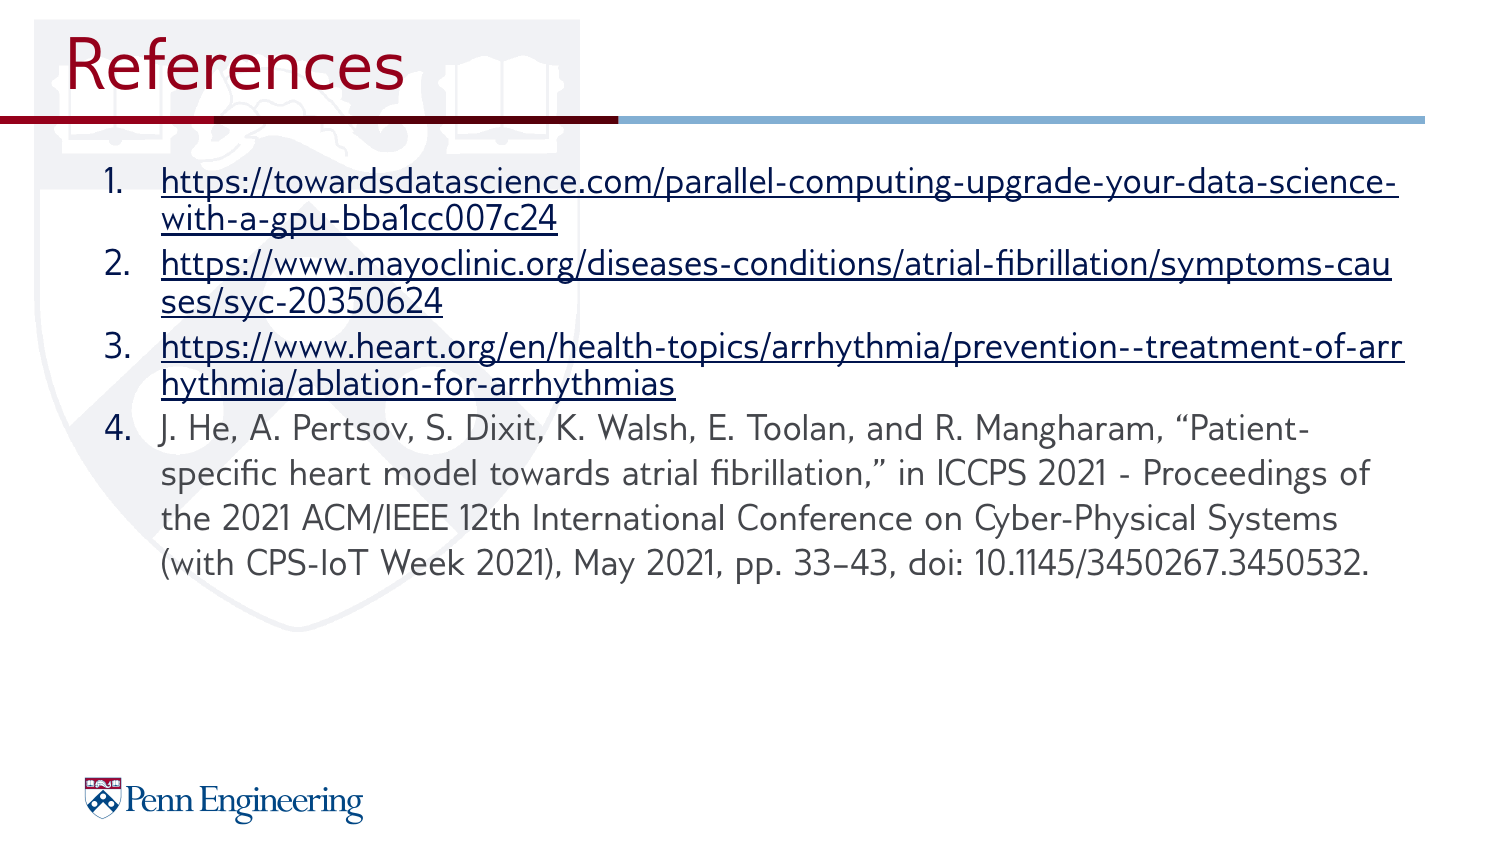

# References
https://towardsdatascience.com/parallel-computing-upgrade-your-data-science-with-a-gpu-bba1cc007c24
https://www.mayoclinic.org/diseases-conditions/atrial-fibrillation/symptoms-causes/syc-20350624
https://www.heart.org/en/health-topics/arrhythmia/prevention--treatment-of-arrhythmia/ablation-for-arrhythmias
J. He, A. Pertsov, S. Dixit, K. Walsh, E. Toolan, and R. Mangharam, “Patient-specific heart model towards atrial fibrillation,” in ICCPS 2021 - Proceedings of the 2021 ACM/IEEE 12th International Conference on Cyber-Physical Systems (with CPS-IoT Week 2021), May 2021, pp. 33–43, doi: 10.1145/3450267.3450532.